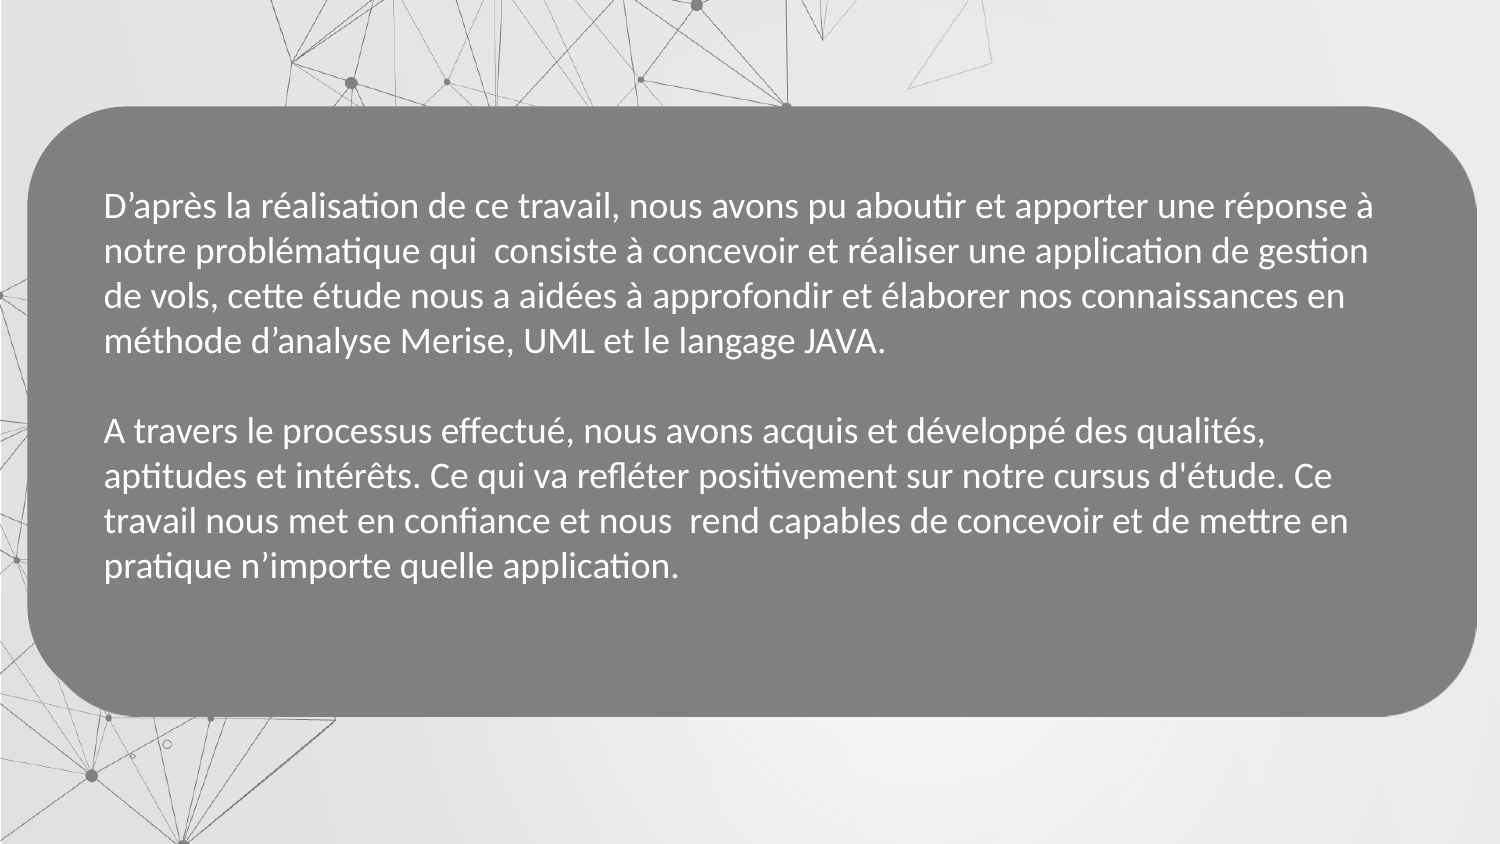

D’après la réalisation de ce travail, nous avons pu aboutir et apporter une réponse à notre problématique qui  consiste à concevoir et réaliser une application de gestion de vols, cette étude nous a aidées à approfondir et élaborer nos connaissances en méthode d’analyse Merise, UML et le langage JAVA.

A travers le processus effectué, nous avons acquis et développé des qualités, aptitudes et intérêts. Ce qui va refléter positivement sur notre cursus d'étude. Ce travail nous met en confiance et nous  rend capables de concevoir et de mettre en pratique n’importe quelle application.